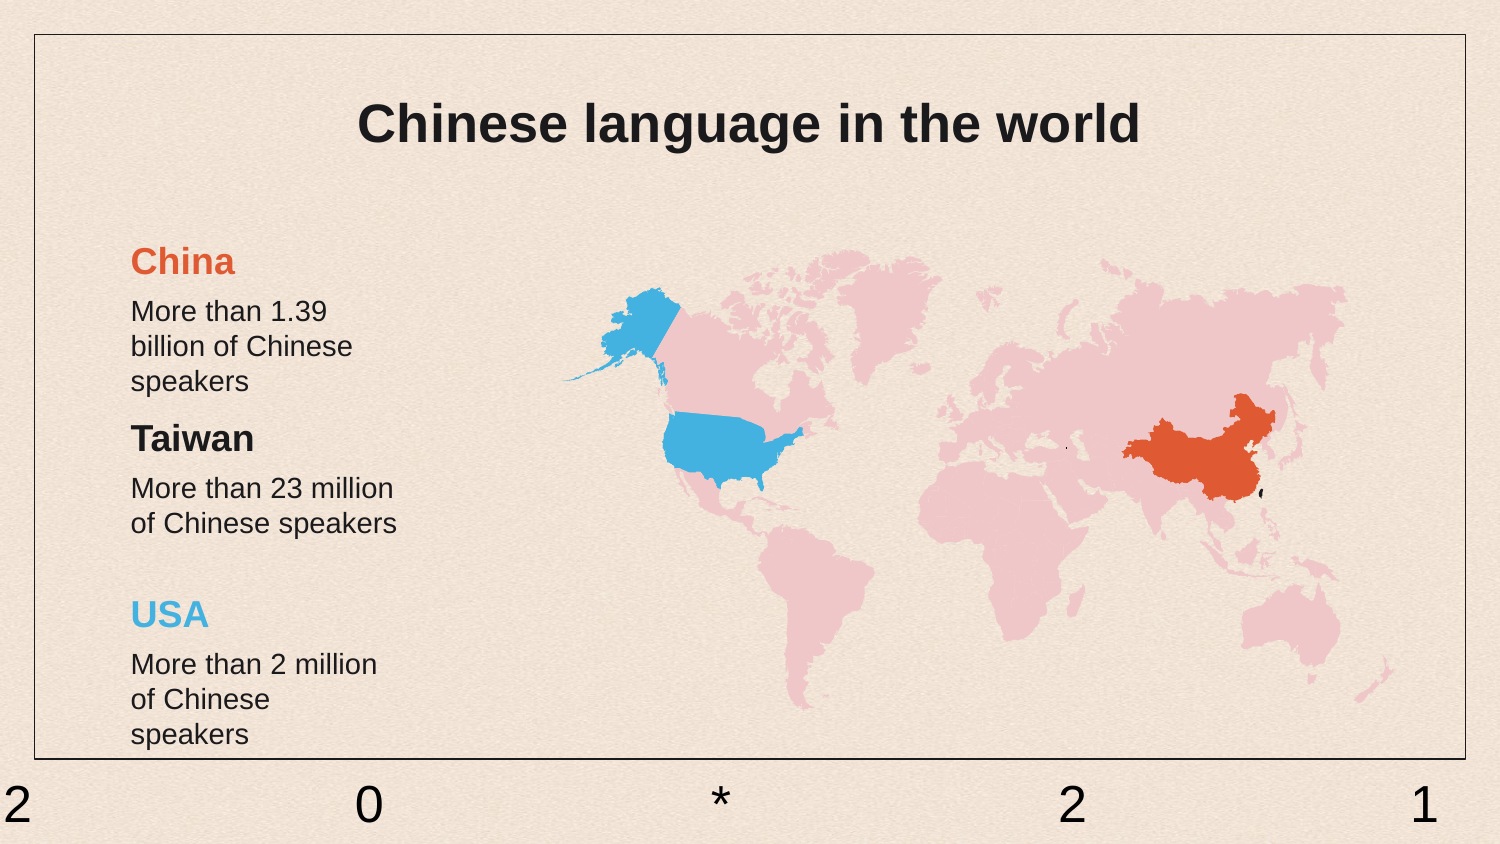

# Chinese language in the world
China

More than 1.39 billion of Chinese speakers
Taiwan
More than 23 million of Chinese speakers
USA
More than 2 million of Chinese speakers